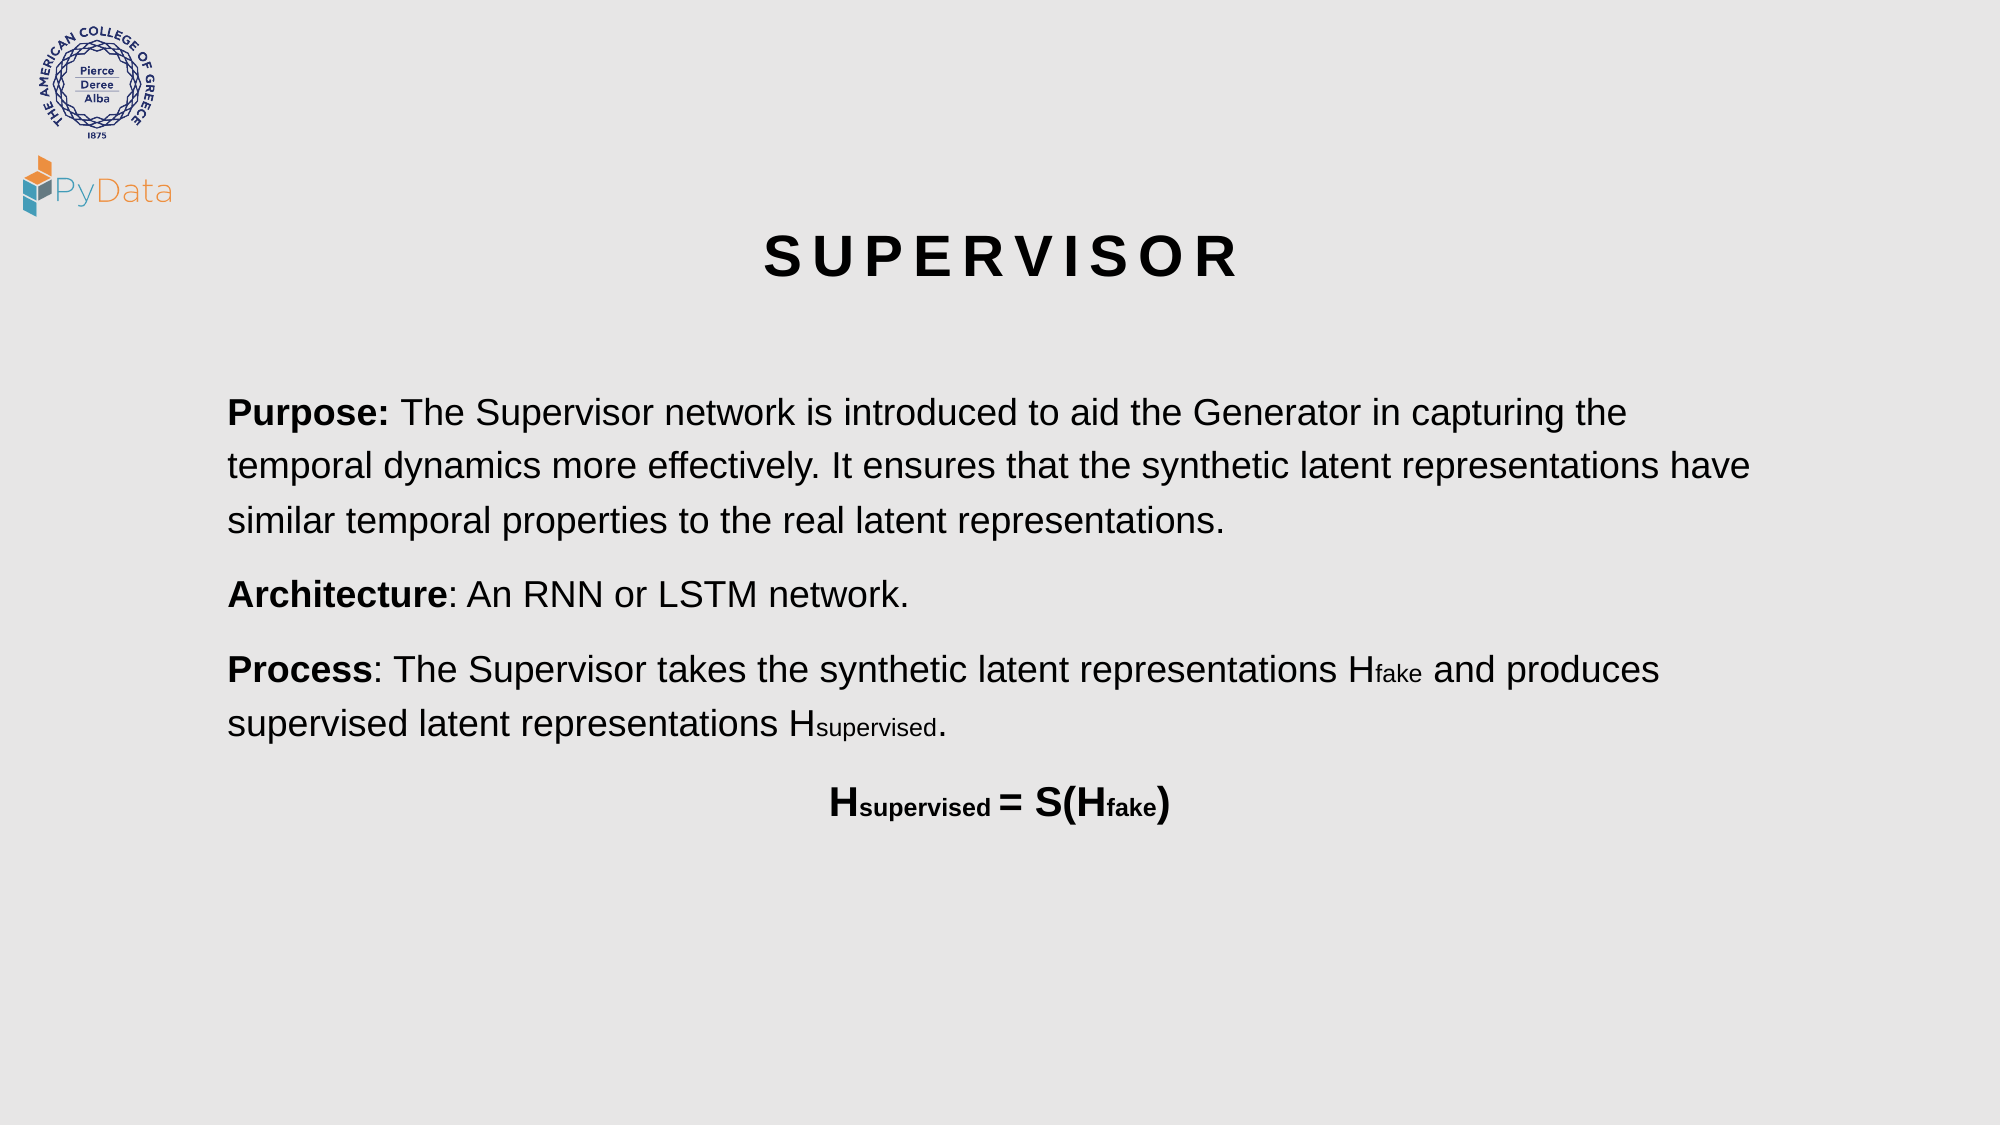

# SUPERVISOR
Purpose: The Supervisor network is introduced to aid the Generator in capturing the temporal dynamics more effectively. It ensures that the synthetic latent representations have similar temporal properties to the real latent representations.
Architecture: An RNN or LSTM network.
Process: The Supervisor takes the synthetic latent representations Hfake​ and produces supervised latent representations Hsupervised​.
Hsupervised = S(Hfake)